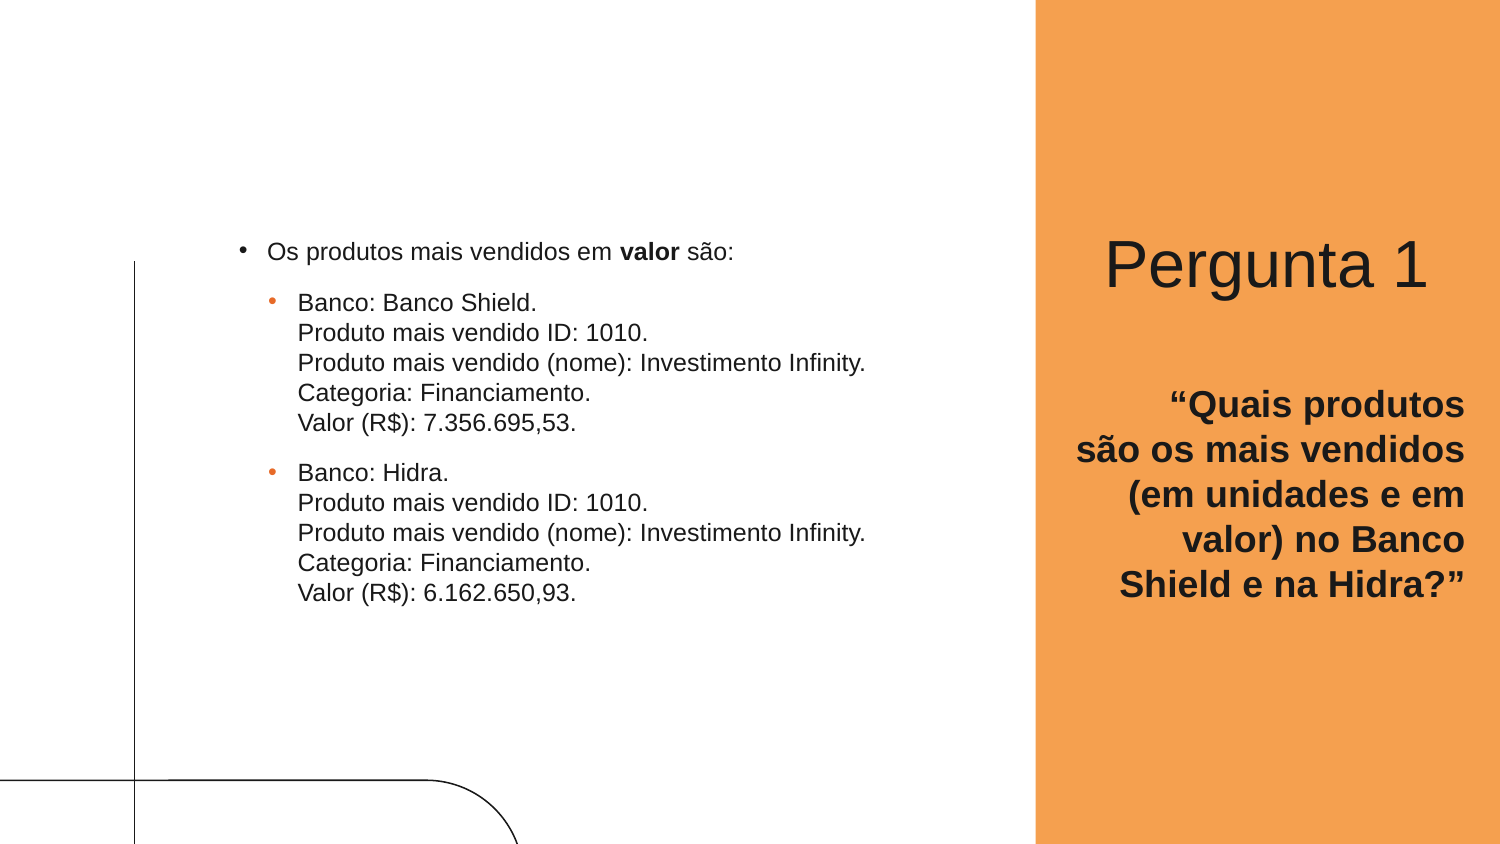

Pergunta 1
Os produtos mais vendidos em valor são:
Banco: Banco Shield.
Produto mais vendido ID: 1010.
Produto mais vendido (nome): Investimento Infinity.
Categoria: Financiamento.
Valor (R$): 7.356.695,53.
Banco: Hidra.
Produto mais vendido ID: 1010.
Produto mais vendido (nome): Investimento Infinity.
Categoria: Financiamento.
Valor (R$): 6.162.650,93.
     “Quais produtos são os mais vendidos (em unidades e em valor) no Banco Shield e na Hidra?”